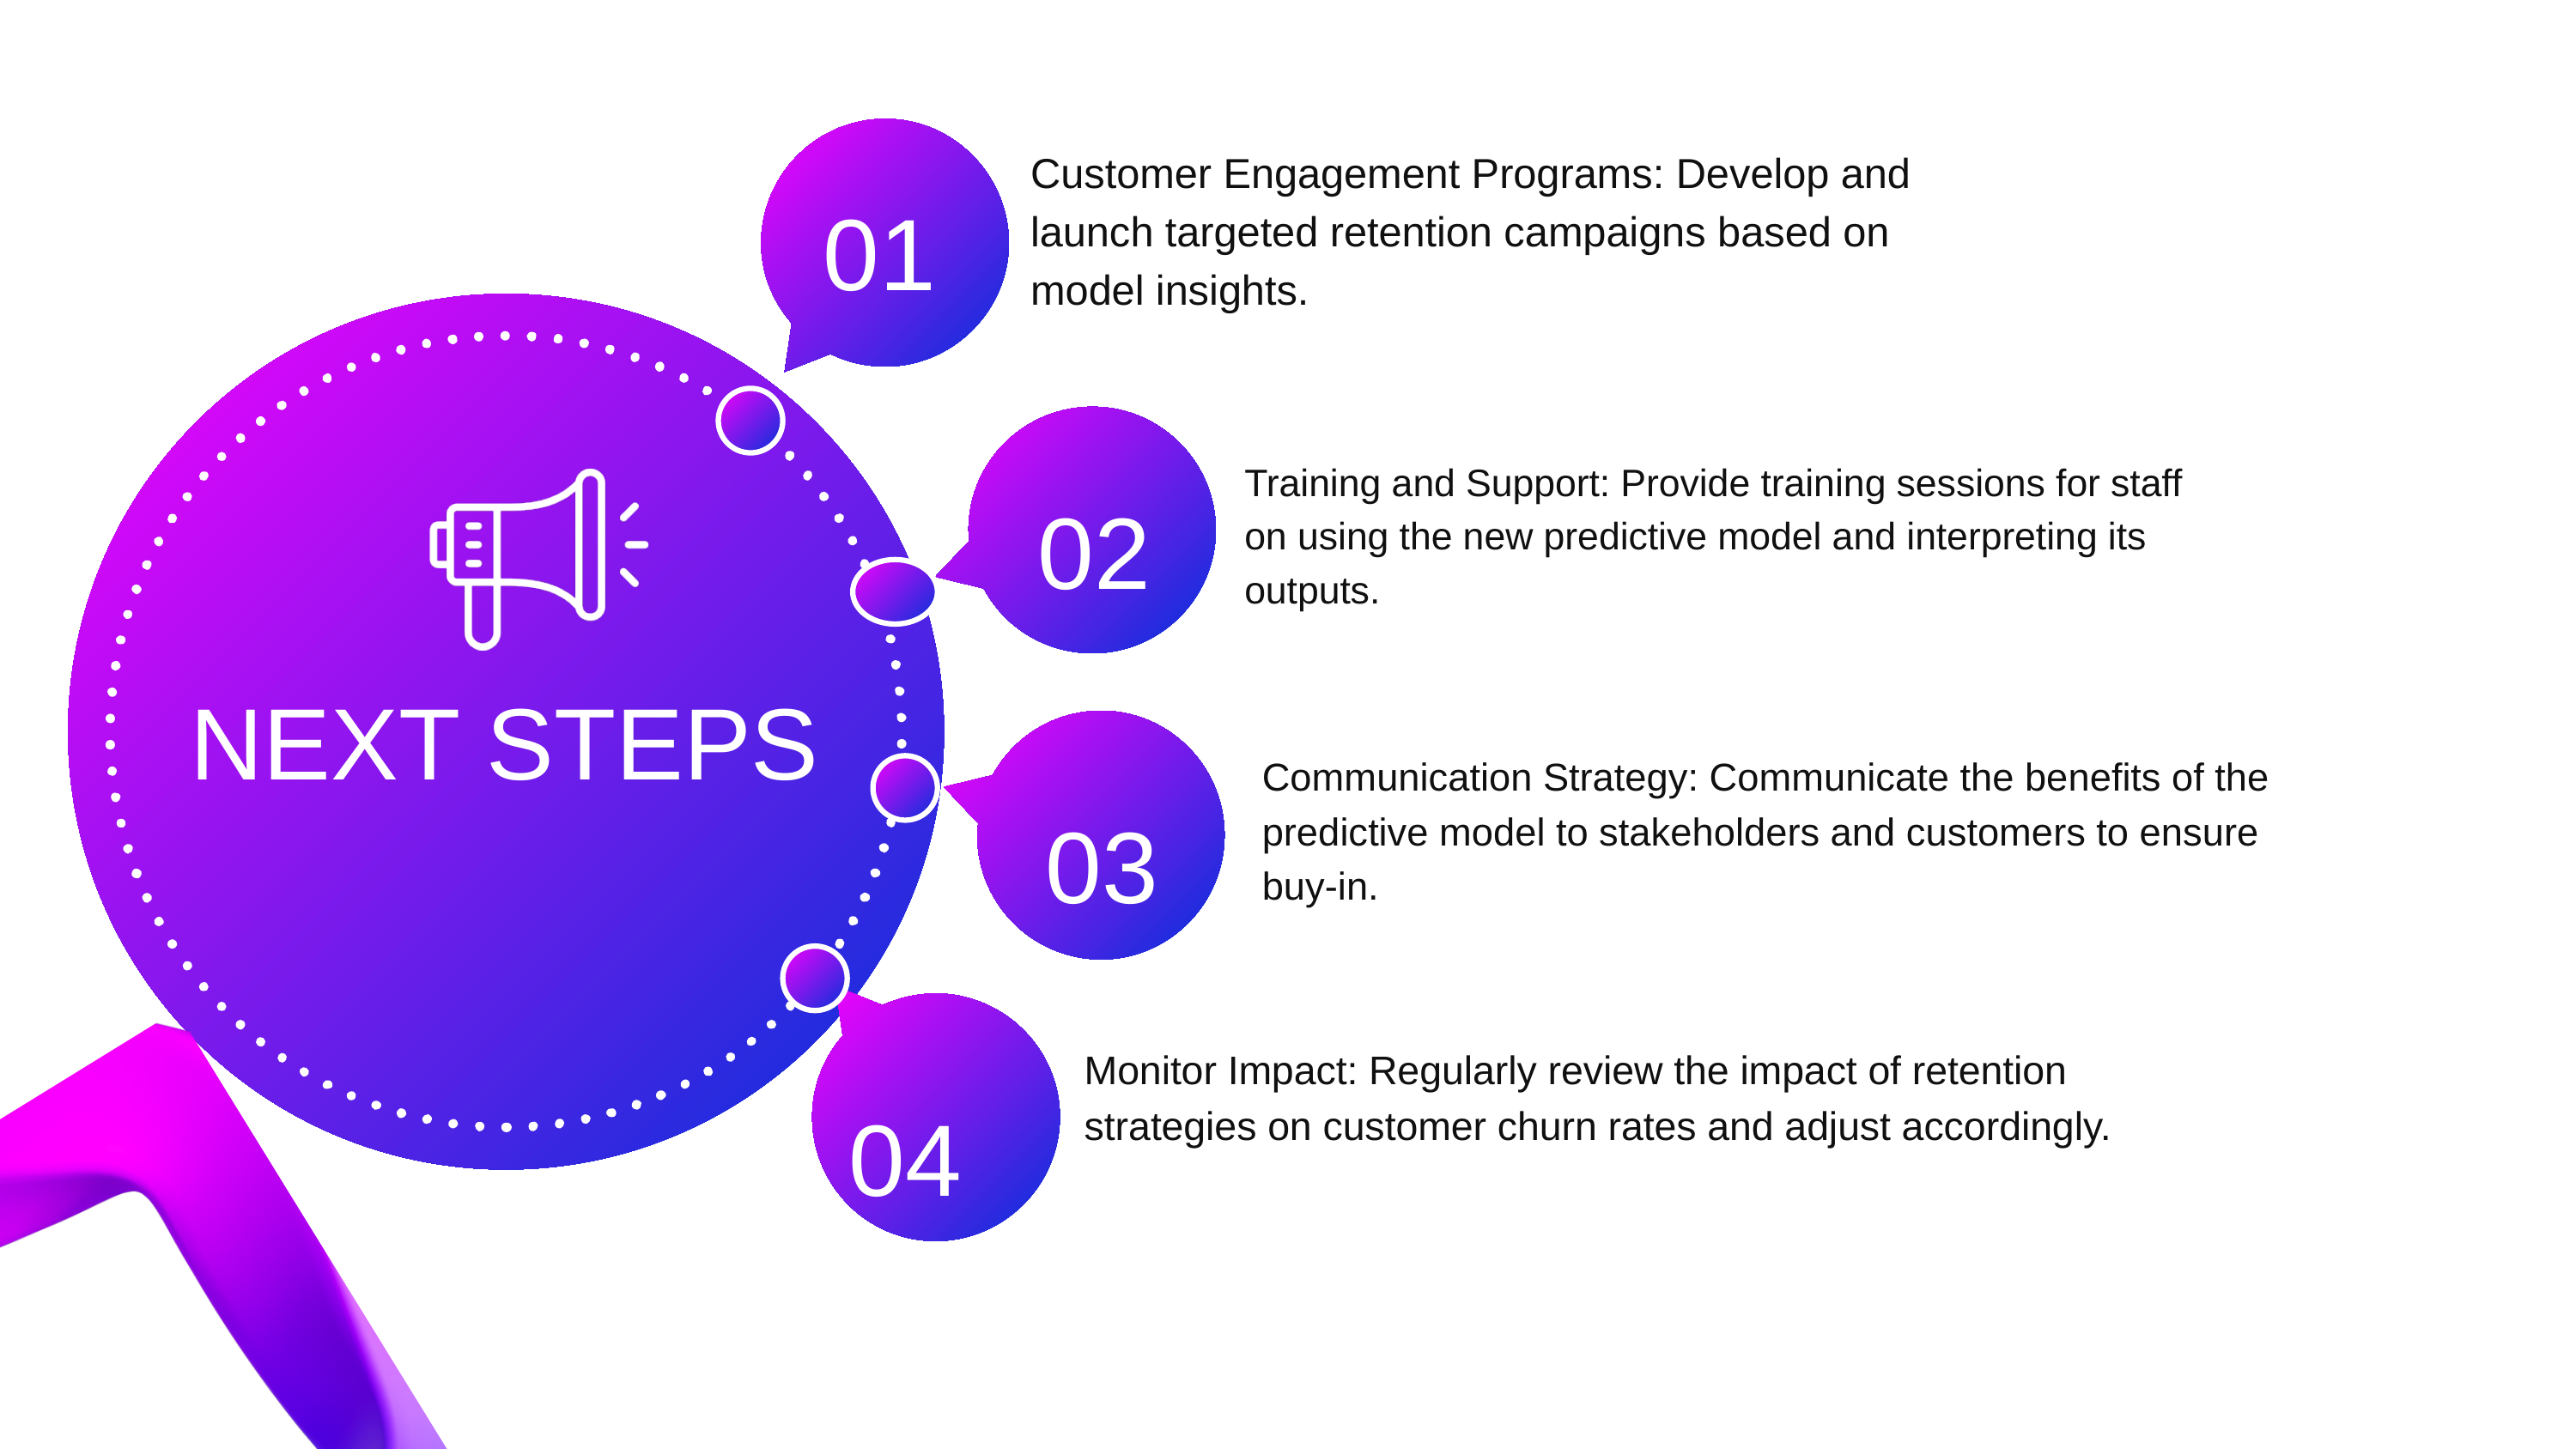

Customer Engagement Programs: Develop and launch targeted retention campaigns based on model insights.
01

Training and Support: Provide training sessions for staff on using the new predictive model and interpreting its outputs.
02

NEXT STEPS

Communication Strategy: Communicate the benefits of the predictive model to stakeholders and customers to ensure buy-in.

03

Monitor Impact: Regularly review the impact of retention strategies on customer churn rates and adjust accordingly.
04